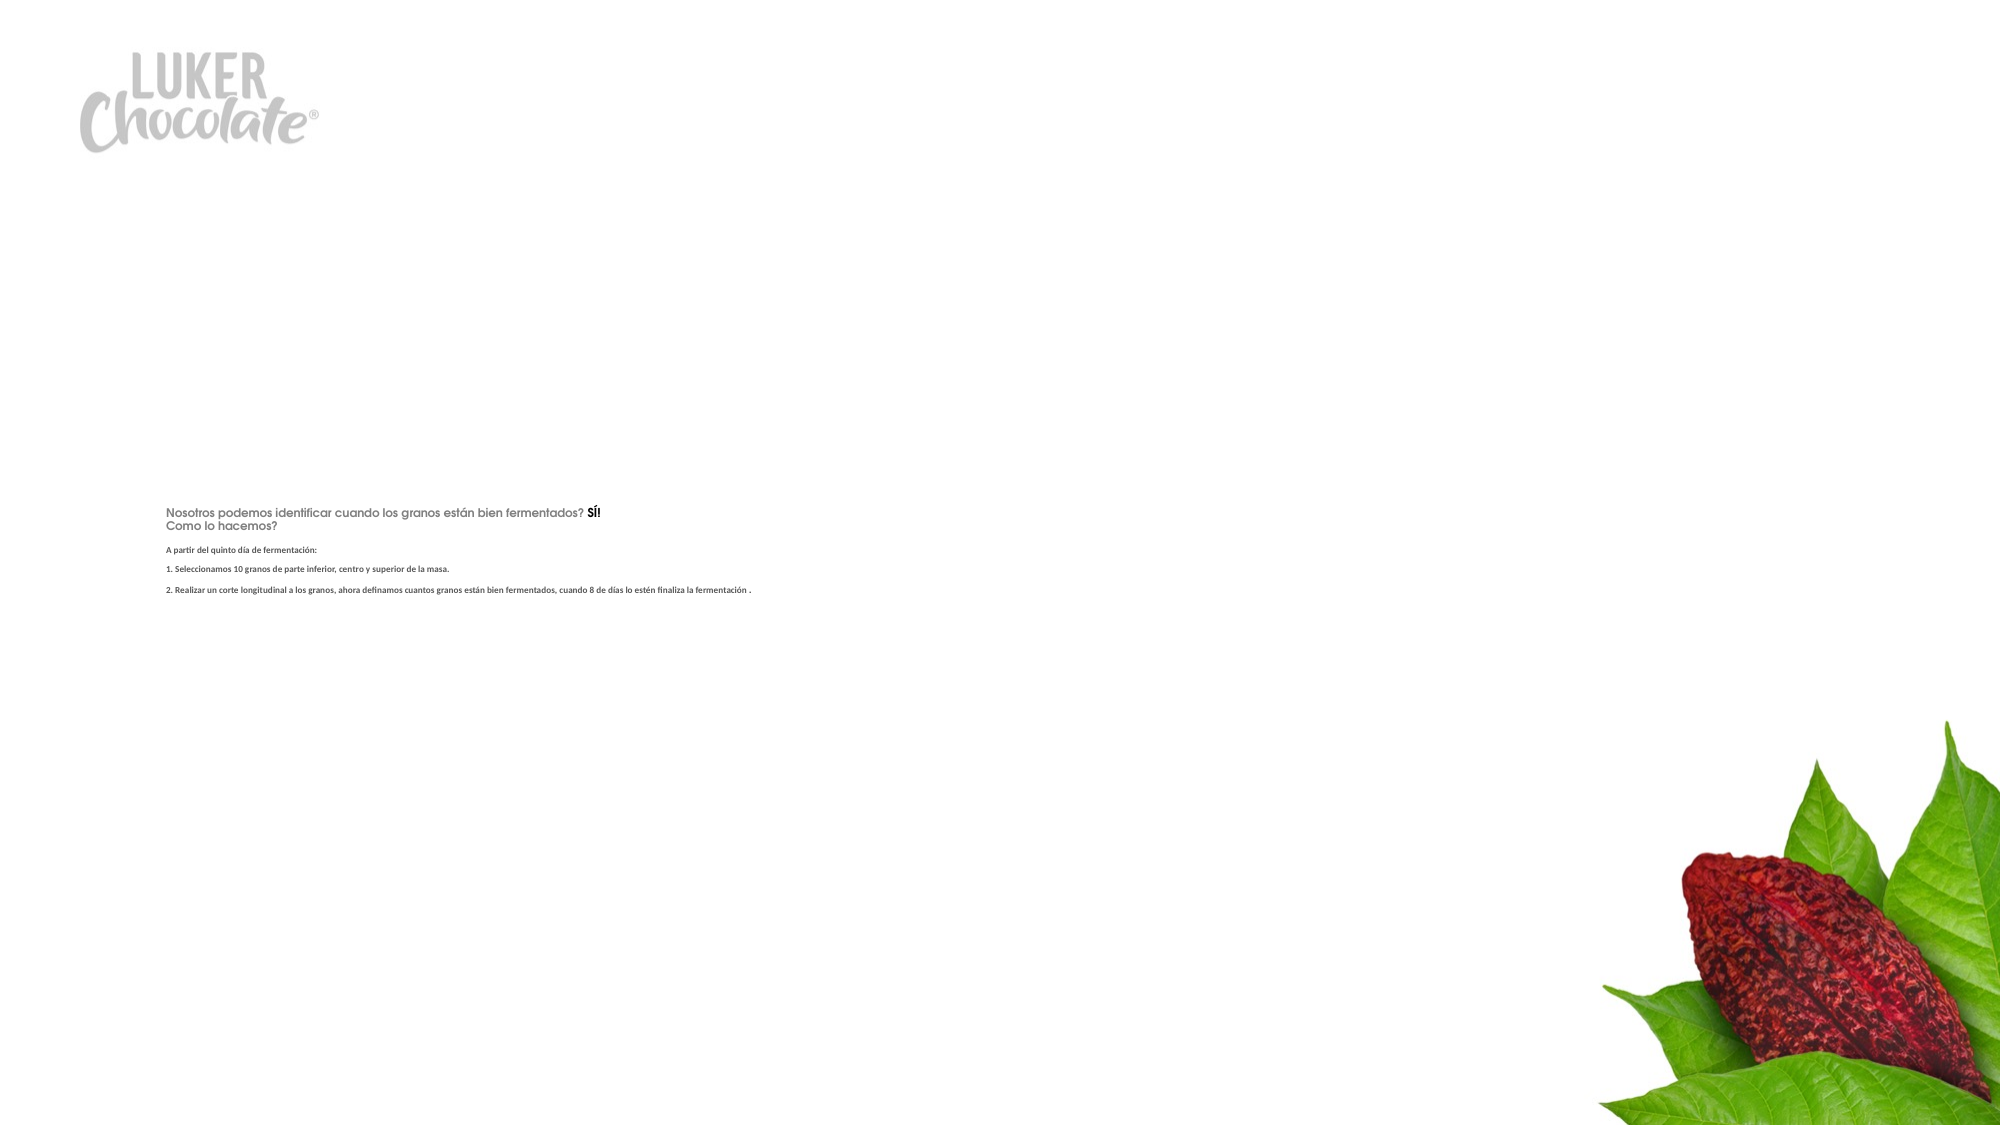

# Nosotros podemos identificar cuando los granos están bien fermentados? SÍ! Como lo hacemos? A partir del quinto día de fermentación: 1. Seleccionamos 10 granos de parte inferior, centro y superior de la masa. 2. Realizar un corte longitudinal a los granos, ahora definamos cuantos granos están bien fermentados, cuando 8 de días lo estén finaliza la fermentación.